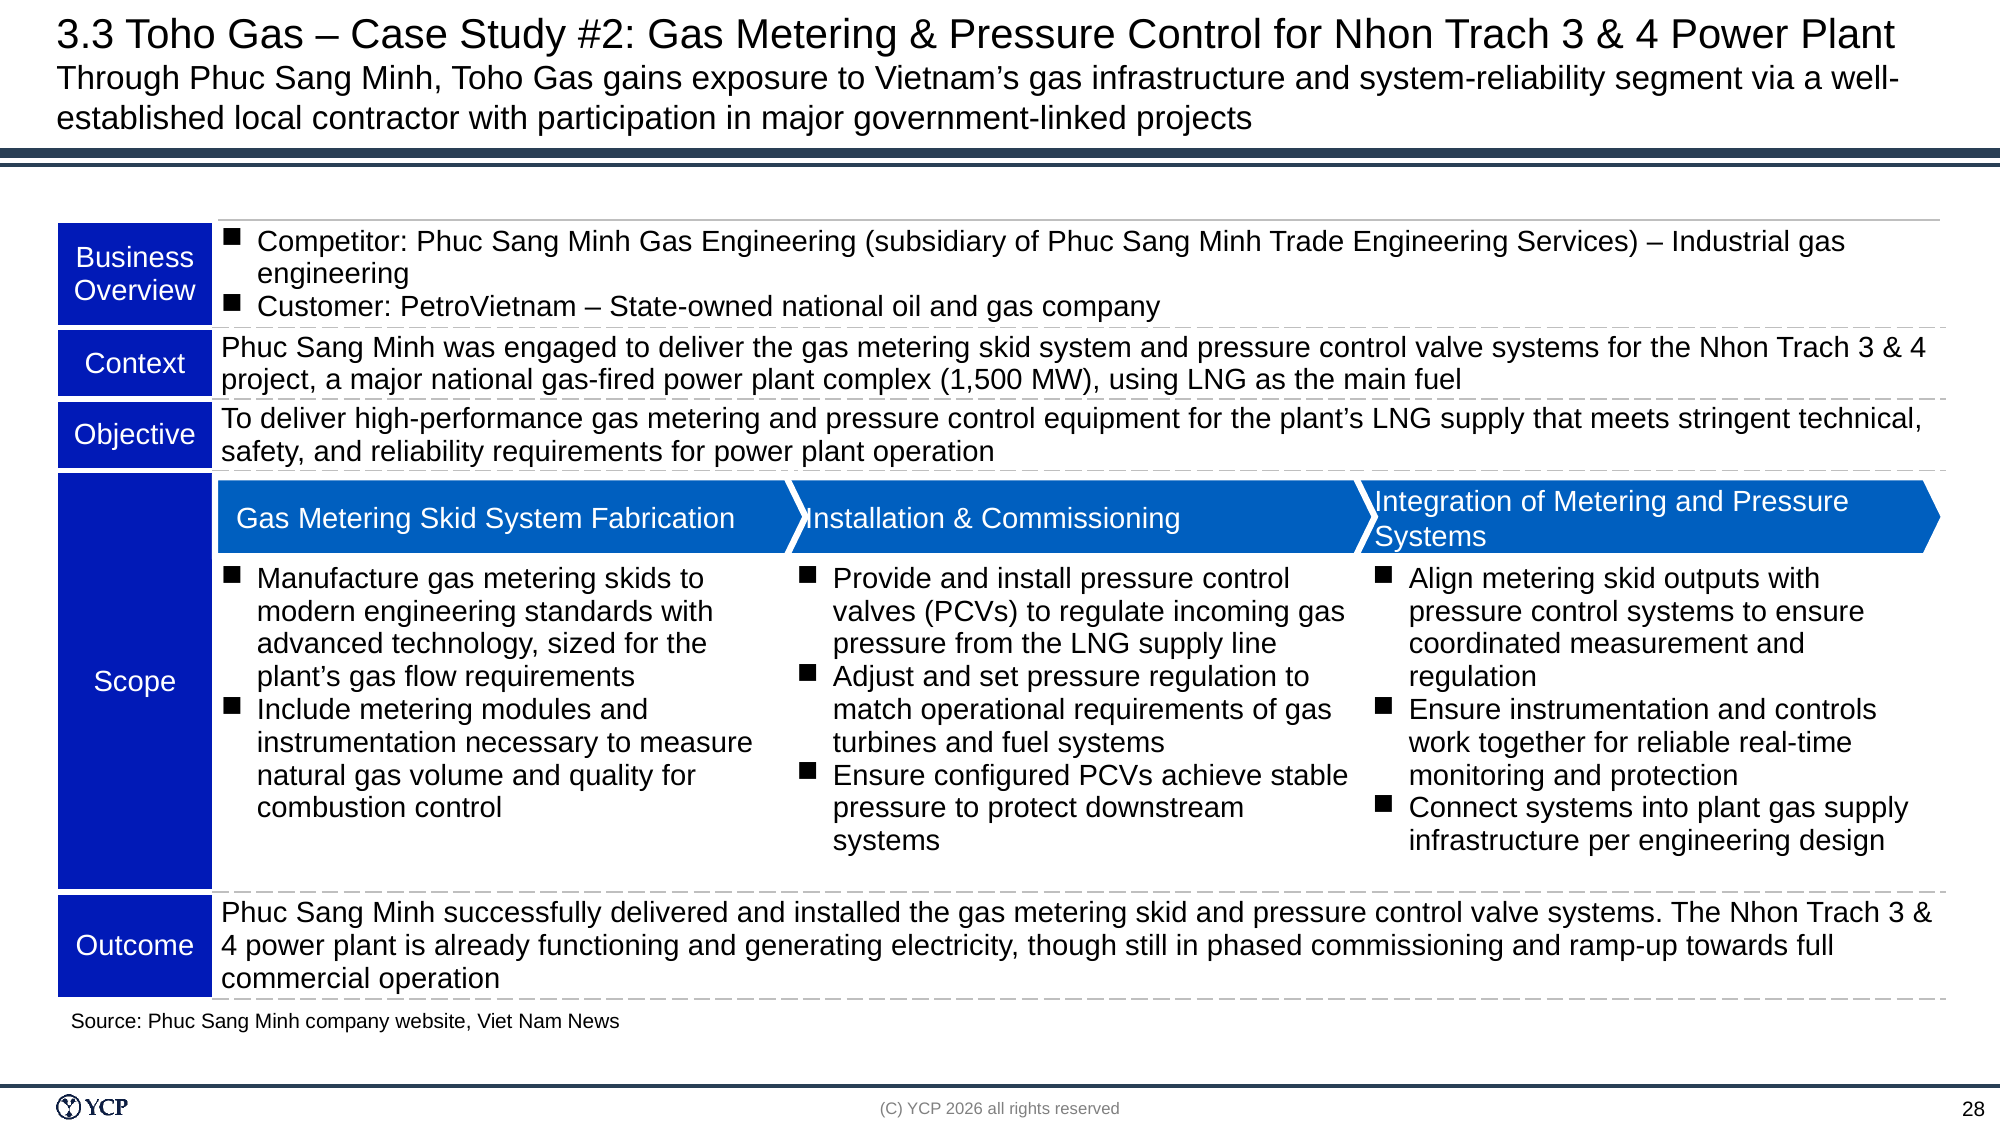

# 3.3 Toho Gas – Case Study #2: Gas Metering & Pressure Control for Nhon Trach 3 & 4 Power Plant Through Phuc Sang Minh, Toho Gas gains exposure to Vietnam’s gas infrastructure and system-reliability segment via a well-established local contractor with participation in major government-linked projects
| Business Overview | Competitor: Phuc Sang Minh Gas Engineering (subsidiary of Phuc Sang Minh Trade Engineering Services) – Industrial gas engineering Customer: PetroVietnam – State-owned national oil and gas company |  |  |
| --- | --- | --- | --- |
| Context | Phuc Sang Minh was engaged to deliver the gas metering skid system and pressure control valve systems for the Nhon Trach 3 & 4 project, a major national gas-fired power plant complex (1,500 MW), using LNG as the main fuel |  |  |
| Objective | To deliver high‑performance gas metering and pressure control equipment for the plant’s LNG supply that meets stringent technical, safety, and reliability requirements for power plant operation |  |  |
| Scope |  |  |  |
|  | Manufacture gas metering skids to modern engineering standards with advanced technology, sized for the plant’s gas flow requirements Include metering modules and instrumentation necessary to measure natural gas volume and quality for combustion control | Provide and install pressure control valves (PCVs) to regulate incoming gas pressure from the LNG supply line Adjust and set pressure regulation to match operational requirements of gas turbines and fuel systems Ensure configured PCVs achieve stable pressure to protect downstream systems | Align metering skid outputs with pressure control systems to ensure coordinated measurement and regulation Ensure instrumentation and controls work together for reliable real‑time monitoring and protection Connect systems into plant gas supply infrastructure per engineering design |
| Outcome | Phuc Sang Minh successfully delivered and installed the gas metering skid and pressure control valve systems. The Nhon Trach 3 & 4 power plant is already functioning and generating electricity, though still in phased commissioning and ramp-up towards full commercial operation |  |  |
Gas Metering Skid System Fabrication
Installation & Commissioning
Integration of Metering and Pressure Systems
Source: Phuc Sang Minh company website, Viet Nam News